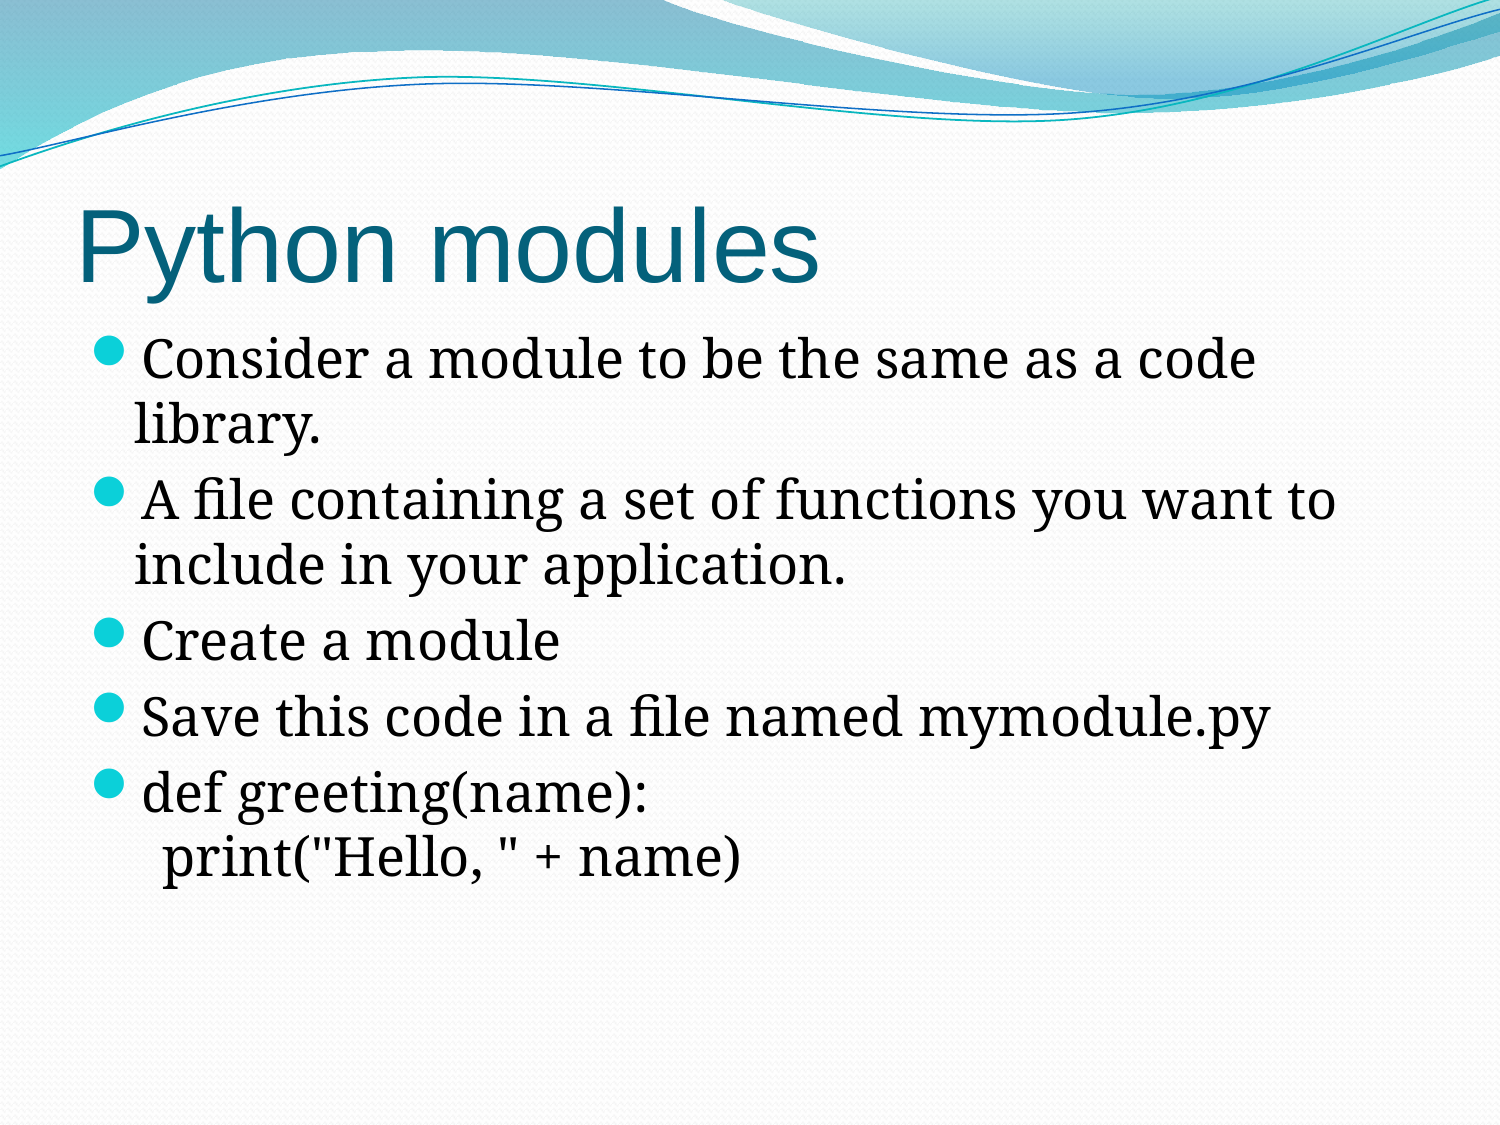

# Python modules
Consider a module to be the same as a code library.
A file containing a set of functions you want to include in your application.
Create a module
Save this code in a file named mymodule.py
def greeting(name):
  print("Hello, " + name)